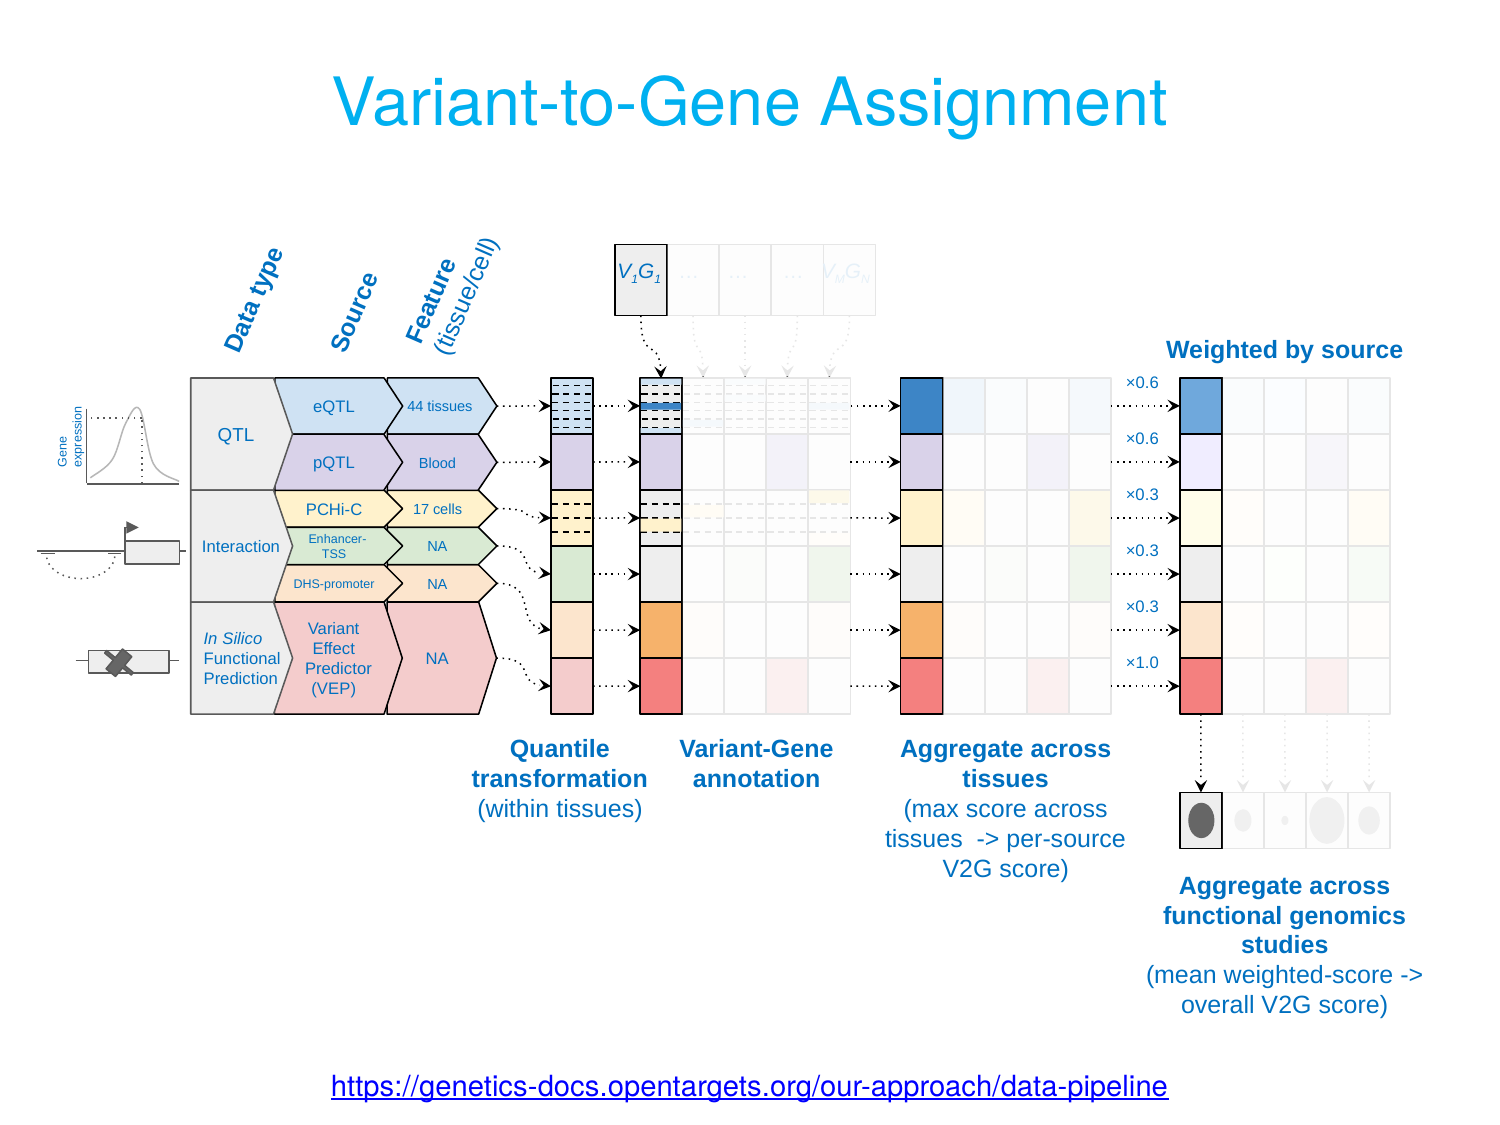

Variant-to-Gene Assignment

V1G1   …     …      …   VMGN

Variant-Gene
annotation
Data type
Feature
(tissue/cell)
Source
Weighted by source
×0.6

×0.6
×0.3

×0.3
×0.3
×1.0

Gene expression

Aggregate across tissues
(max score across tissues  -> per-source V2G score)

Quantile
transformation
(within tissues)
eQTL
pQTL

QTL
44 tissues
Blood
PCHi-C
  Enhancer-TSS
DHS-promoter
17 cells
NA
NA

Interaction

Variant Effect
  Predictor (VEP)
NA

In Silico
Functional
Prediction

Aggregate across functional genomics studies
(mean weighted-score -> overall V2G score)

https://genetics-docs.opentargets.org/our-approach/data-pipeline